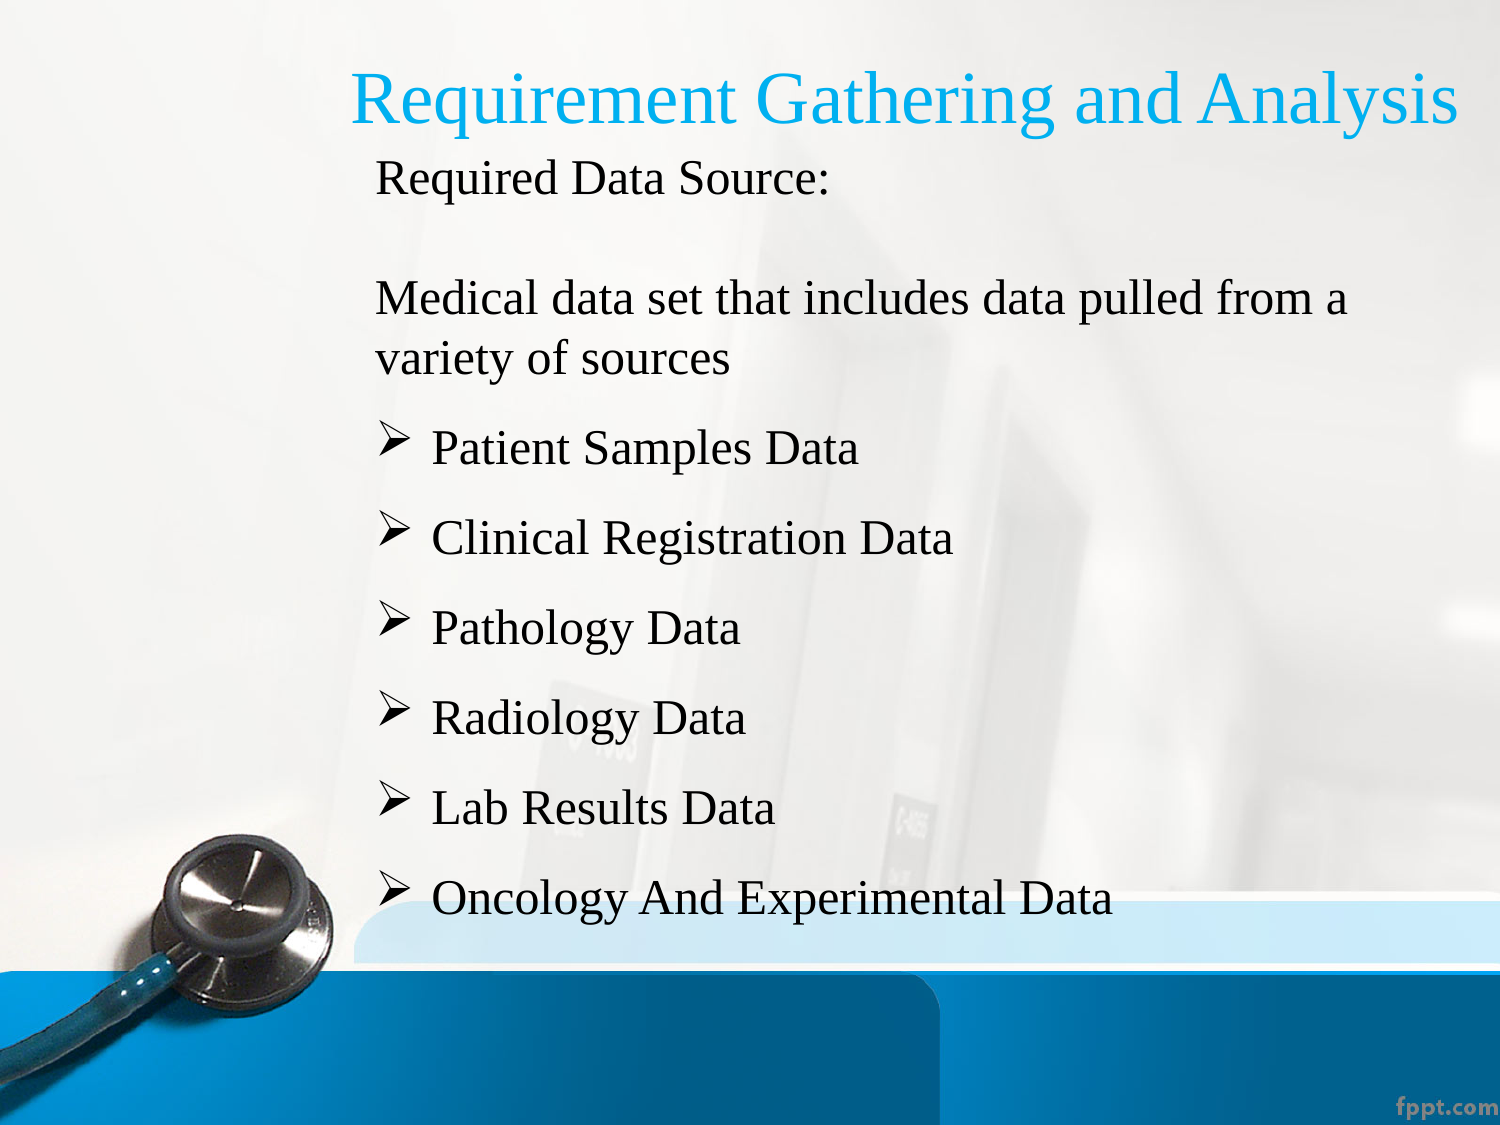

Requirement Gathering and Analysis
Required Data Source:

Medical data set that includes data pulled from a variety of sources
Patient Samples Data
Clinical Registration Data
Pathology Data
Radiology Data
Lab Results Data
Oncology And Experimental Data